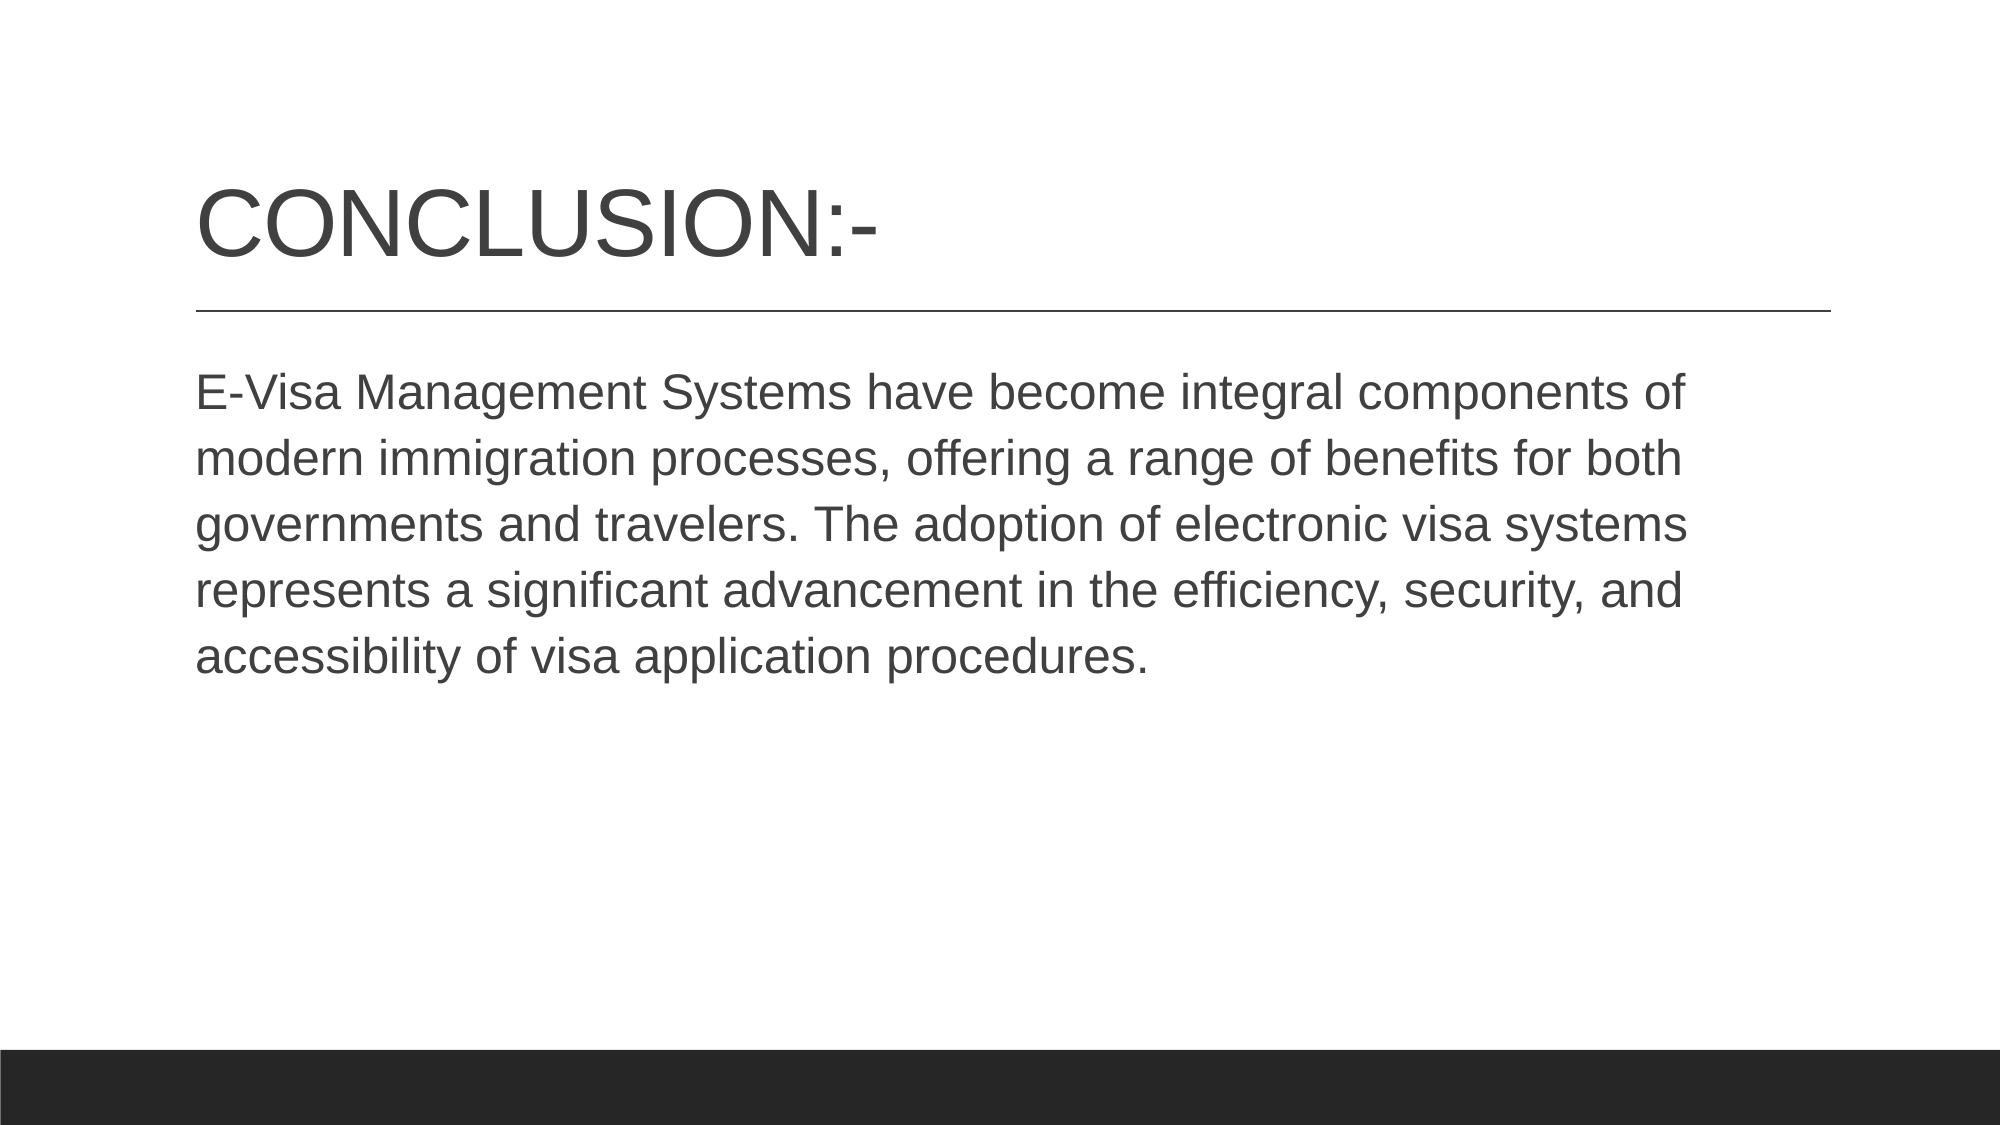

# CONCLUSION:-
E-Visa Management Systems have become integral components of modern immigration processes, offering a range of benefits for both governments and travelers. The adoption of electronic visa systems represents a significant advancement in the efficiency, security, and accessibility of visa application procedures.